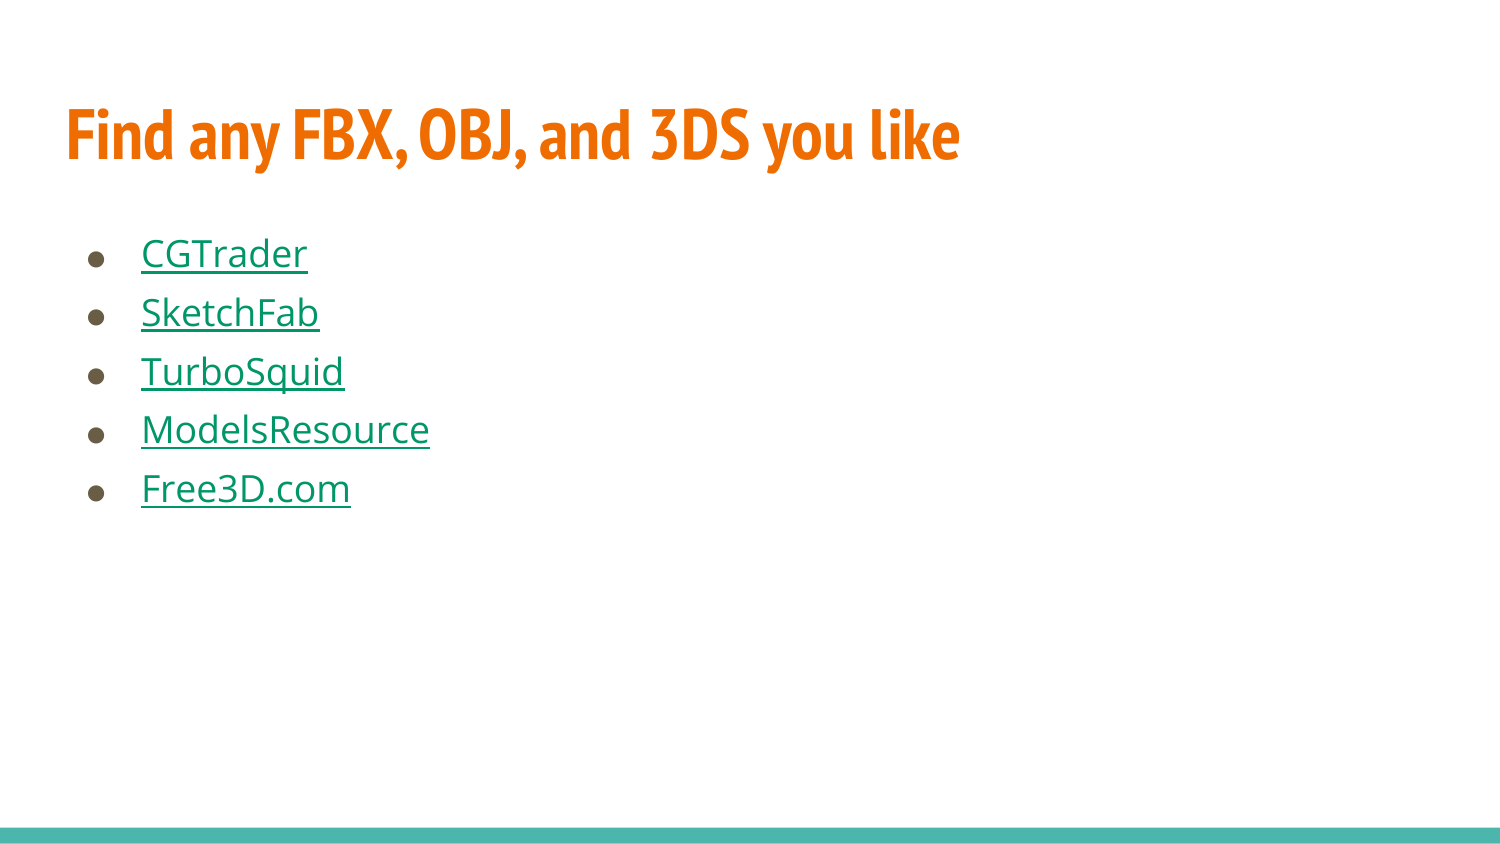

# Find any FBX, OBJ, and 3DS you like
CGTrader
SketchFab
TurboSquid
ModelsResource
Free3D.com